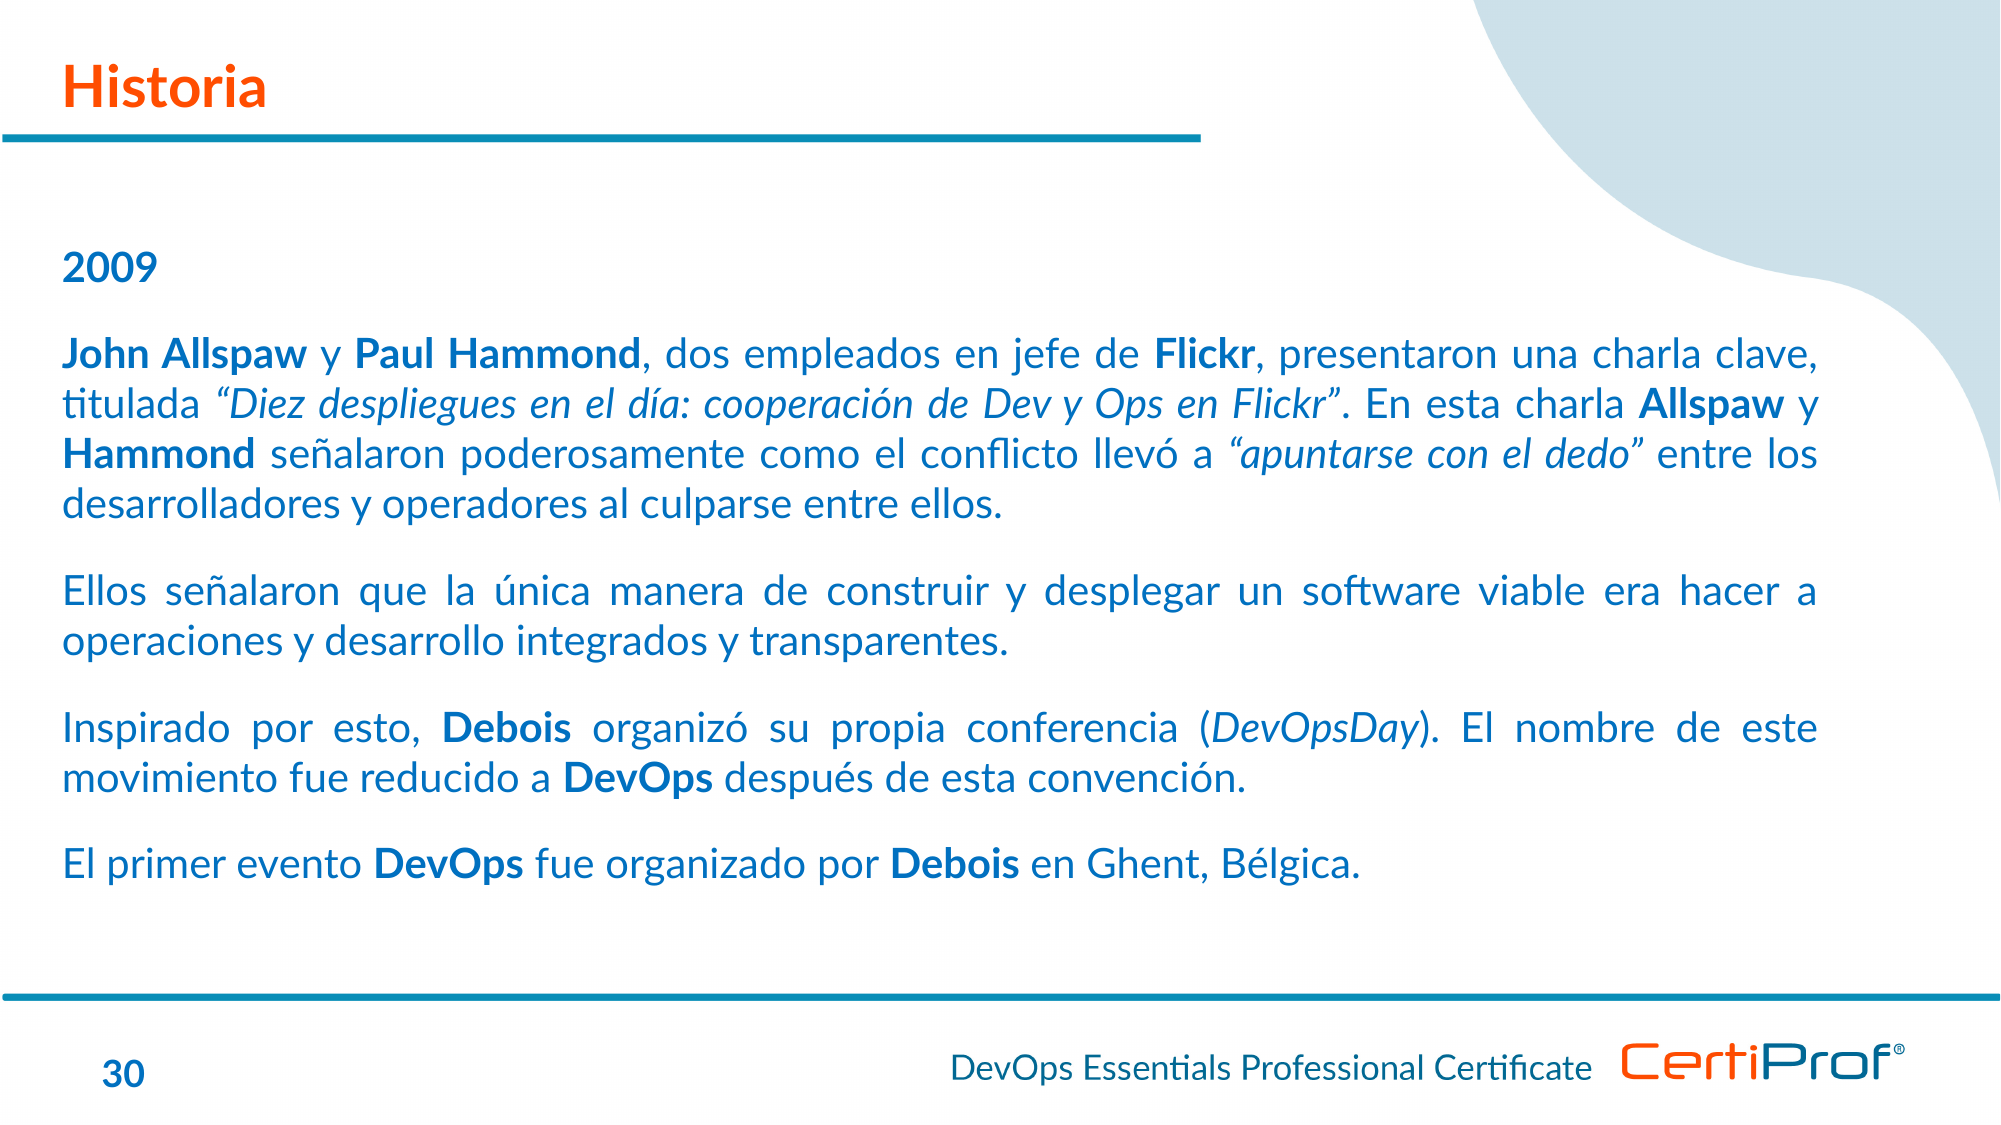

Historia
2009

John Allspaw y Paul Hammond, dos empleados en jefe de Flickr, presentaron una charla clave, titulada “Diez despliegues en el día: cooperación de Dev y Ops en Flickr”. En esta charla Allspaw y Hammond señalaron poderosamente como el conflicto llevó a “apuntarse con el dedo” entre los desarrolladores y operadores al culparse entre ellos.

Ellos señalaron que la única manera de construir y desplegar un software viable era hacer a operaciones y desarrollo integrados y transparentes.

Inspirado por esto, Debois organizó su propia conferencia (DevOpsDay). El nombre de este movimiento fue reducido a DevOps después de esta convención.

El primer evento DevOps fue organizado por Debois en Ghent, Bélgica.